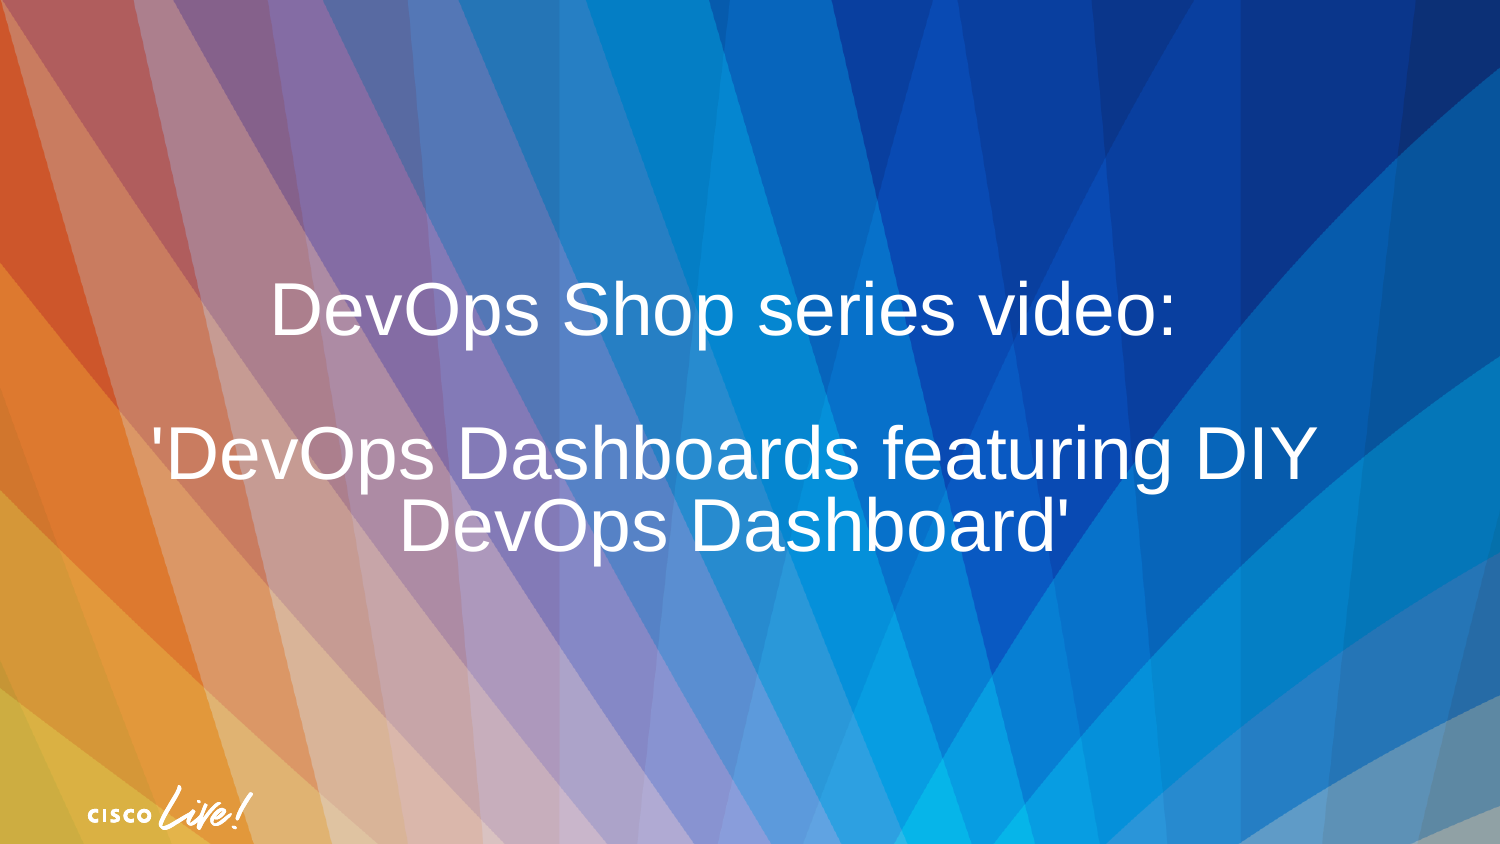

# DevOps Shop series video: 'DevOps Dashboards featuring DIY DevOps Dashboard'